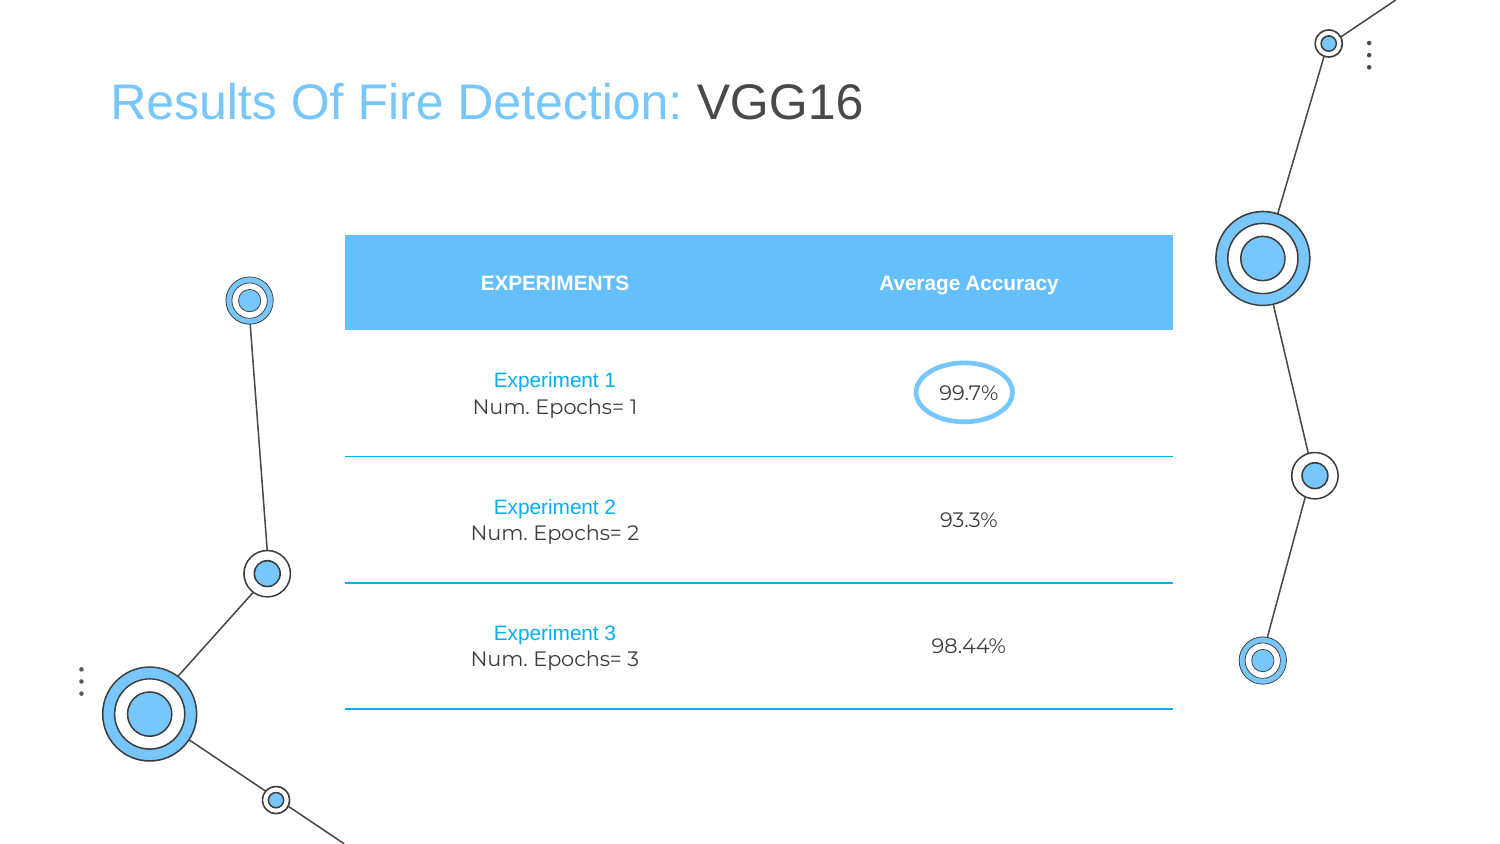

# Results Of Fire Detection: VGG16

| EXPERIMENTS | Average Accuracy |
| --- | --- |
| Experiment 1 Num. Epochs= 1 | 99.7% |
| Experiment 2 Num. Epochs= 2 | 93.3% |
| Experiment 3 Num. Epochs= 3 | 98.44% |